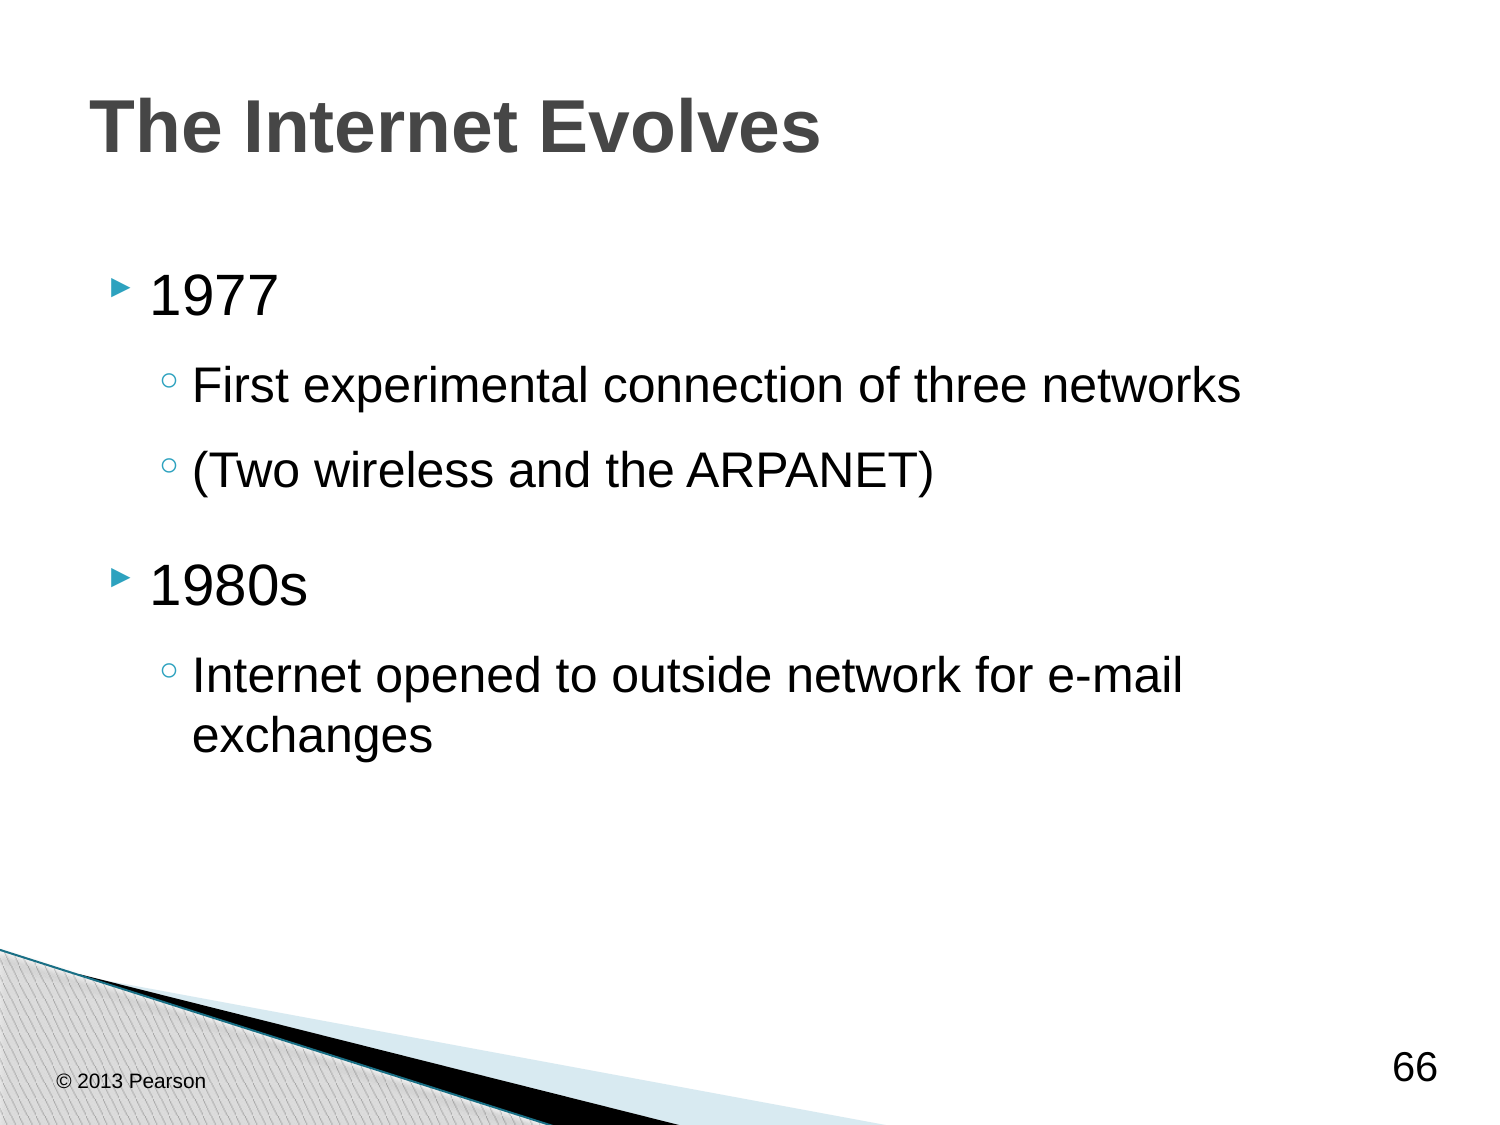

# The Internet Evolves
1977
First experimental connection of three networks
(Two wireless and the ARPANET)
1980s
Internet opened to outside network for e-mail exchanges
66
© 2013 Pearson